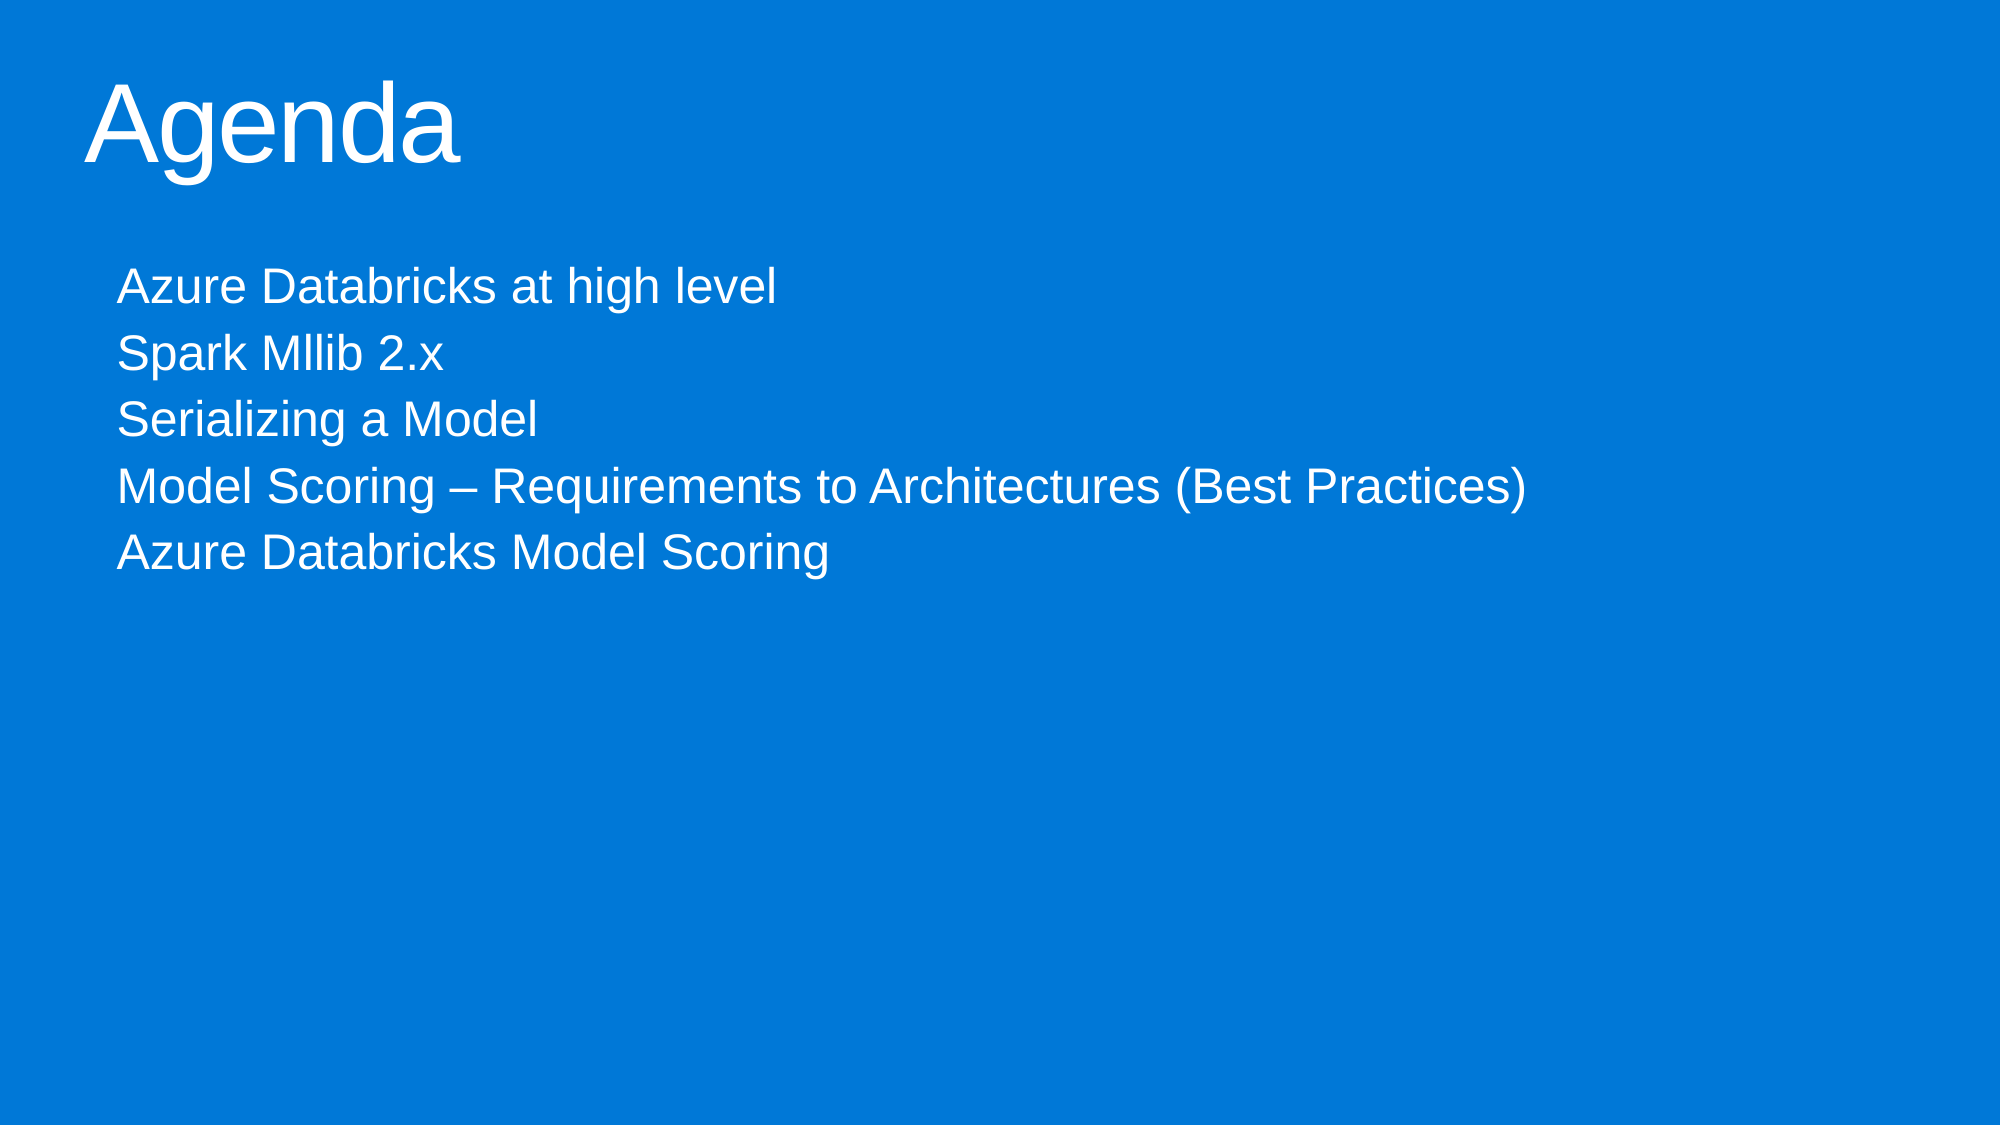

# Agenda
Azure Databricks at high level
Spark Mllib 2.x
Serializing a Model
Model Scoring – Requirements to Architectures (Best Practices)
Azure Databricks Model Scoring